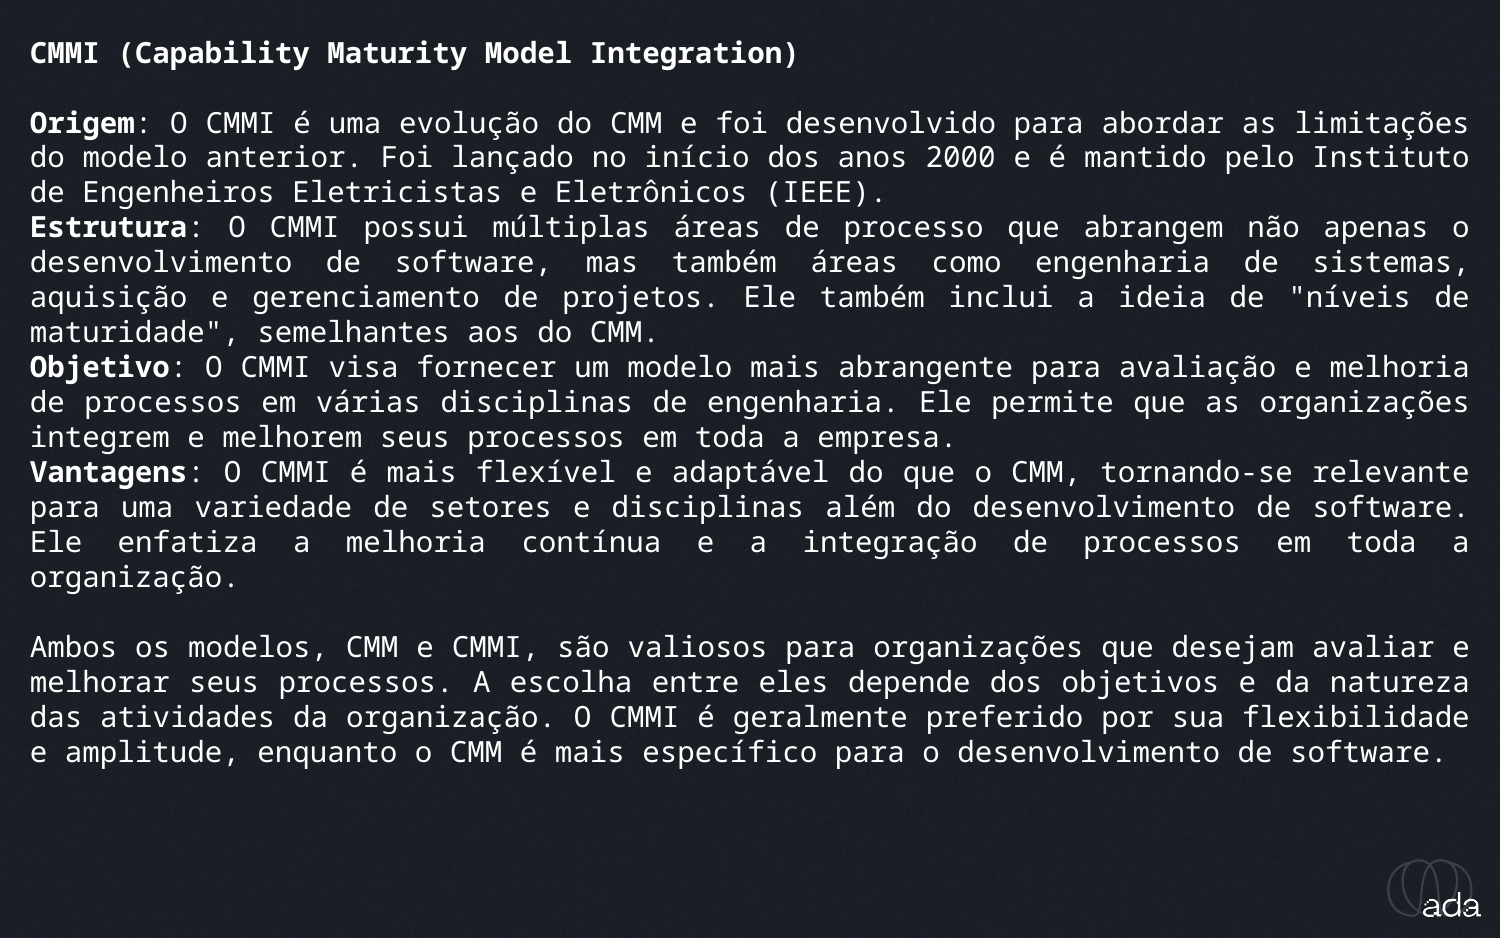

_cmm e cmmi
CMMI (Capability Maturity Model Integration)

Origem: O CMMI é uma evolução do CMM e foi desenvolvido para abordar as limitações do modelo anterior. Foi lançado no início dos anos 2000 e é mantido pelo Instituto de Engenheiros Eletricistas e Eletrônicos (IEEE).
Estrutura: O CMMI possui múltiplas áreas de processo que abrangem não apenas o desenvolvimento de software, mas também áreas como engenharia de sistemas, aquisição e gerenciamento de projetos. Ele também inclui a ideia de "níveis de maturidade", semelhantes aos do CMM.
Objetivo: O CMMI visa fornecer um modelo mais abrangente para avaliação e melhoria de processos em várias disciplinas de engenharia. Ele permite que as organizações integrem e melhorem seus processos em toda a empresa.
Vantagens: O CMMI é mais flexível e adaptável do que o CMM, tornando-se relevante para uma variedade de setores e disciplinas além do desenvolvimento de software. Ele enfatiza a melhoria contínua e a integração de processos em toda a organização.

Ambos os modelos, CMM e CMMI, são valiosos para organizações que desejam avaliar e melhorar seus processos. A escolha entre eles depende dos objetivos e da natureza das atividades da organização. O CMMI é geralmente preferido por sua flexibilidade e amplitude, enquanto o CMM é mais específico para o desenvolvimento de software.